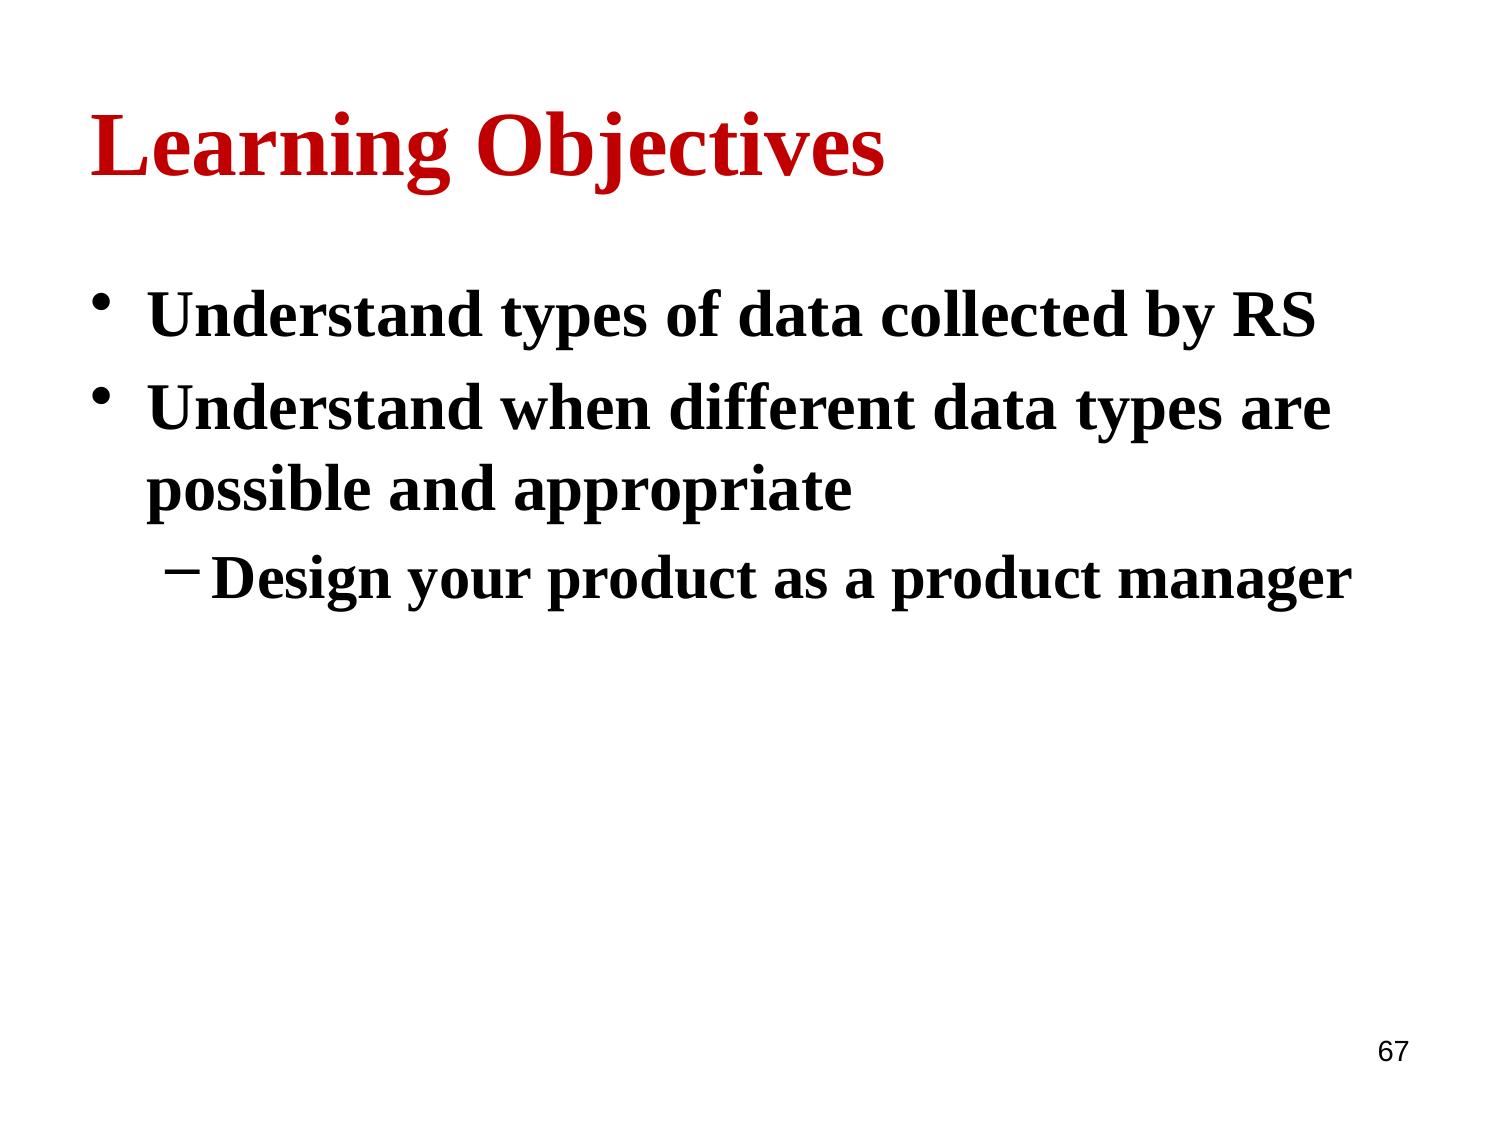

# Learning Objectives
Understand types of data collected by RS
Understand when different data types are possible and appropriate
Design your product as a product manager
67